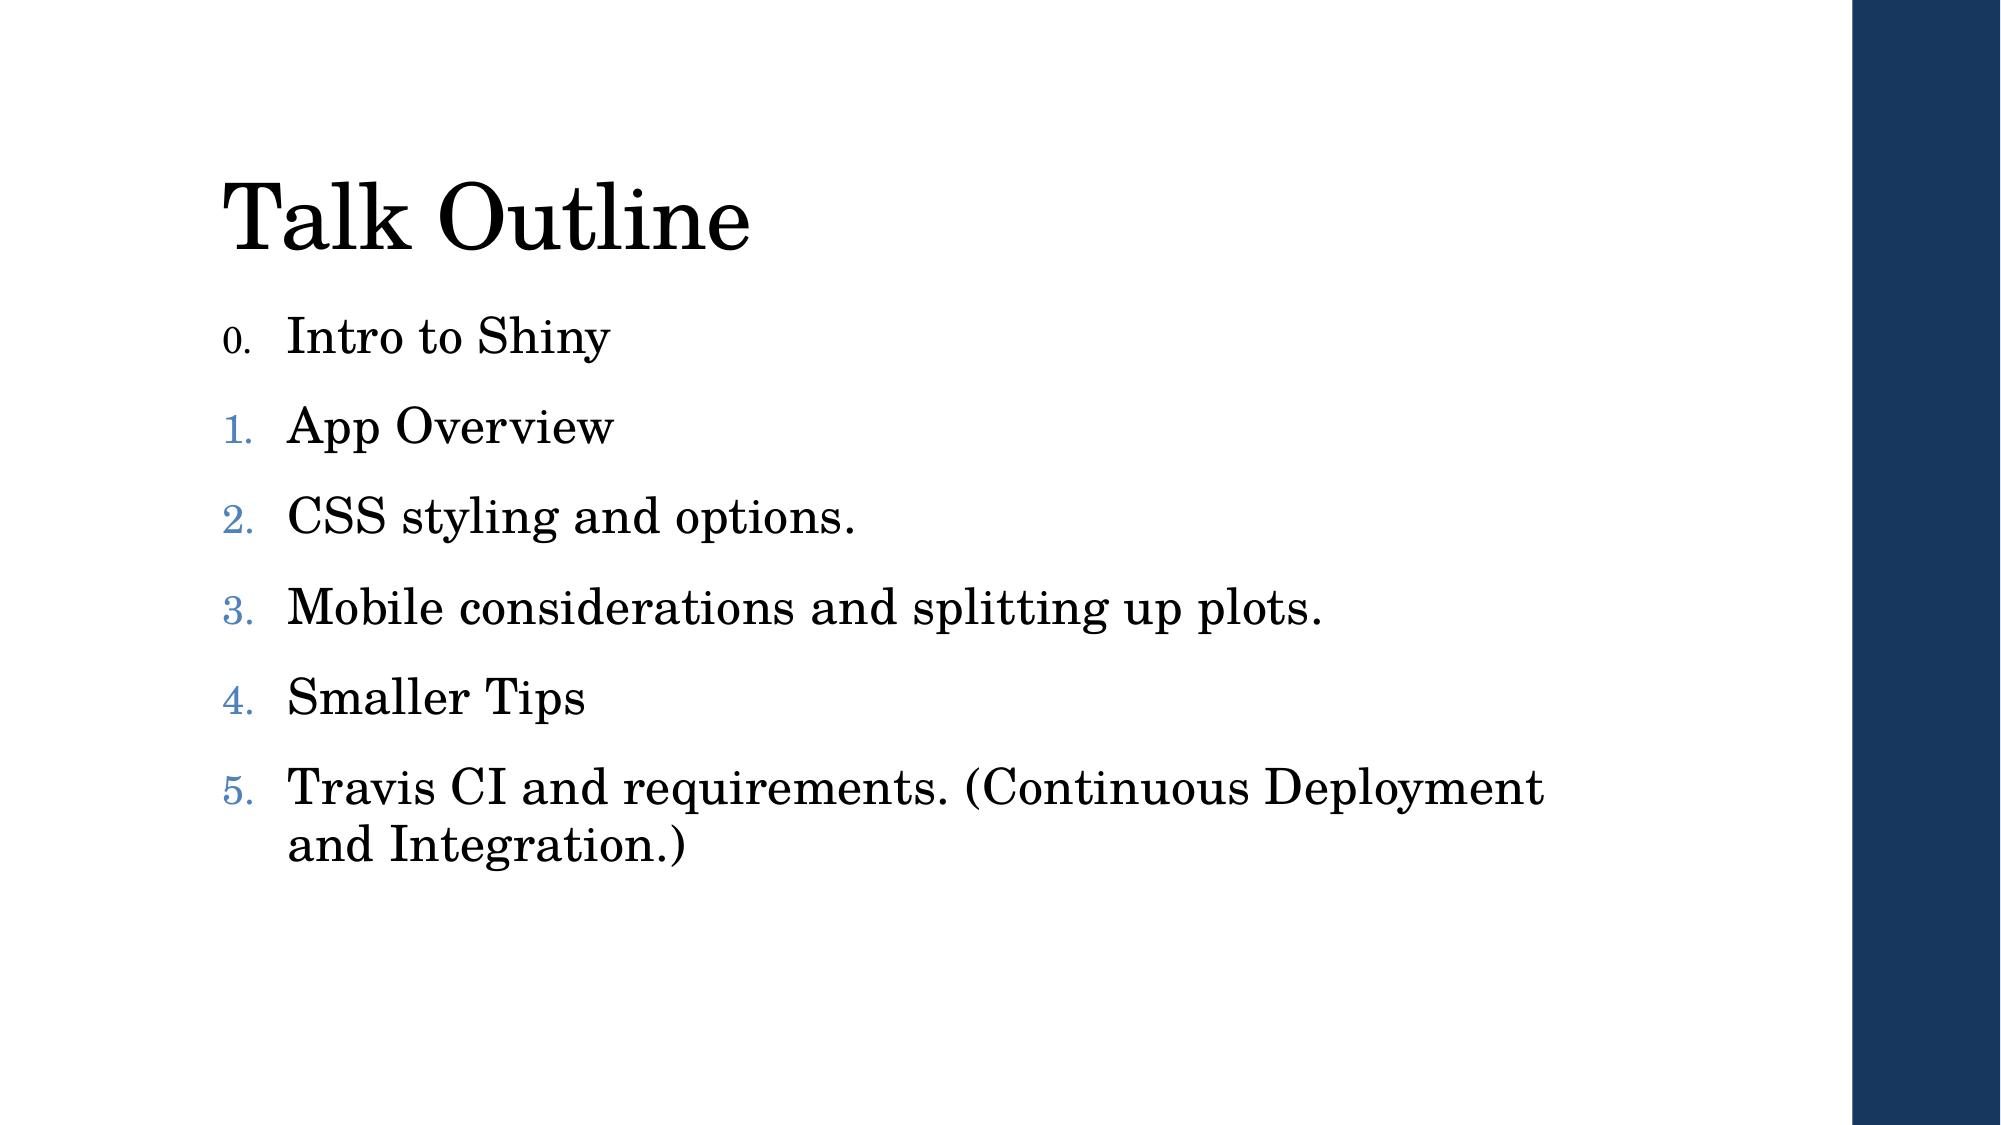

# Talk Outline
0.   Intro to Shiny
App Overview
CSS styling and options.
Mobile considerations and splitting up plots.
Smaller Tips
Travis CI and requirements. (Continuous Deployment and Integration.)